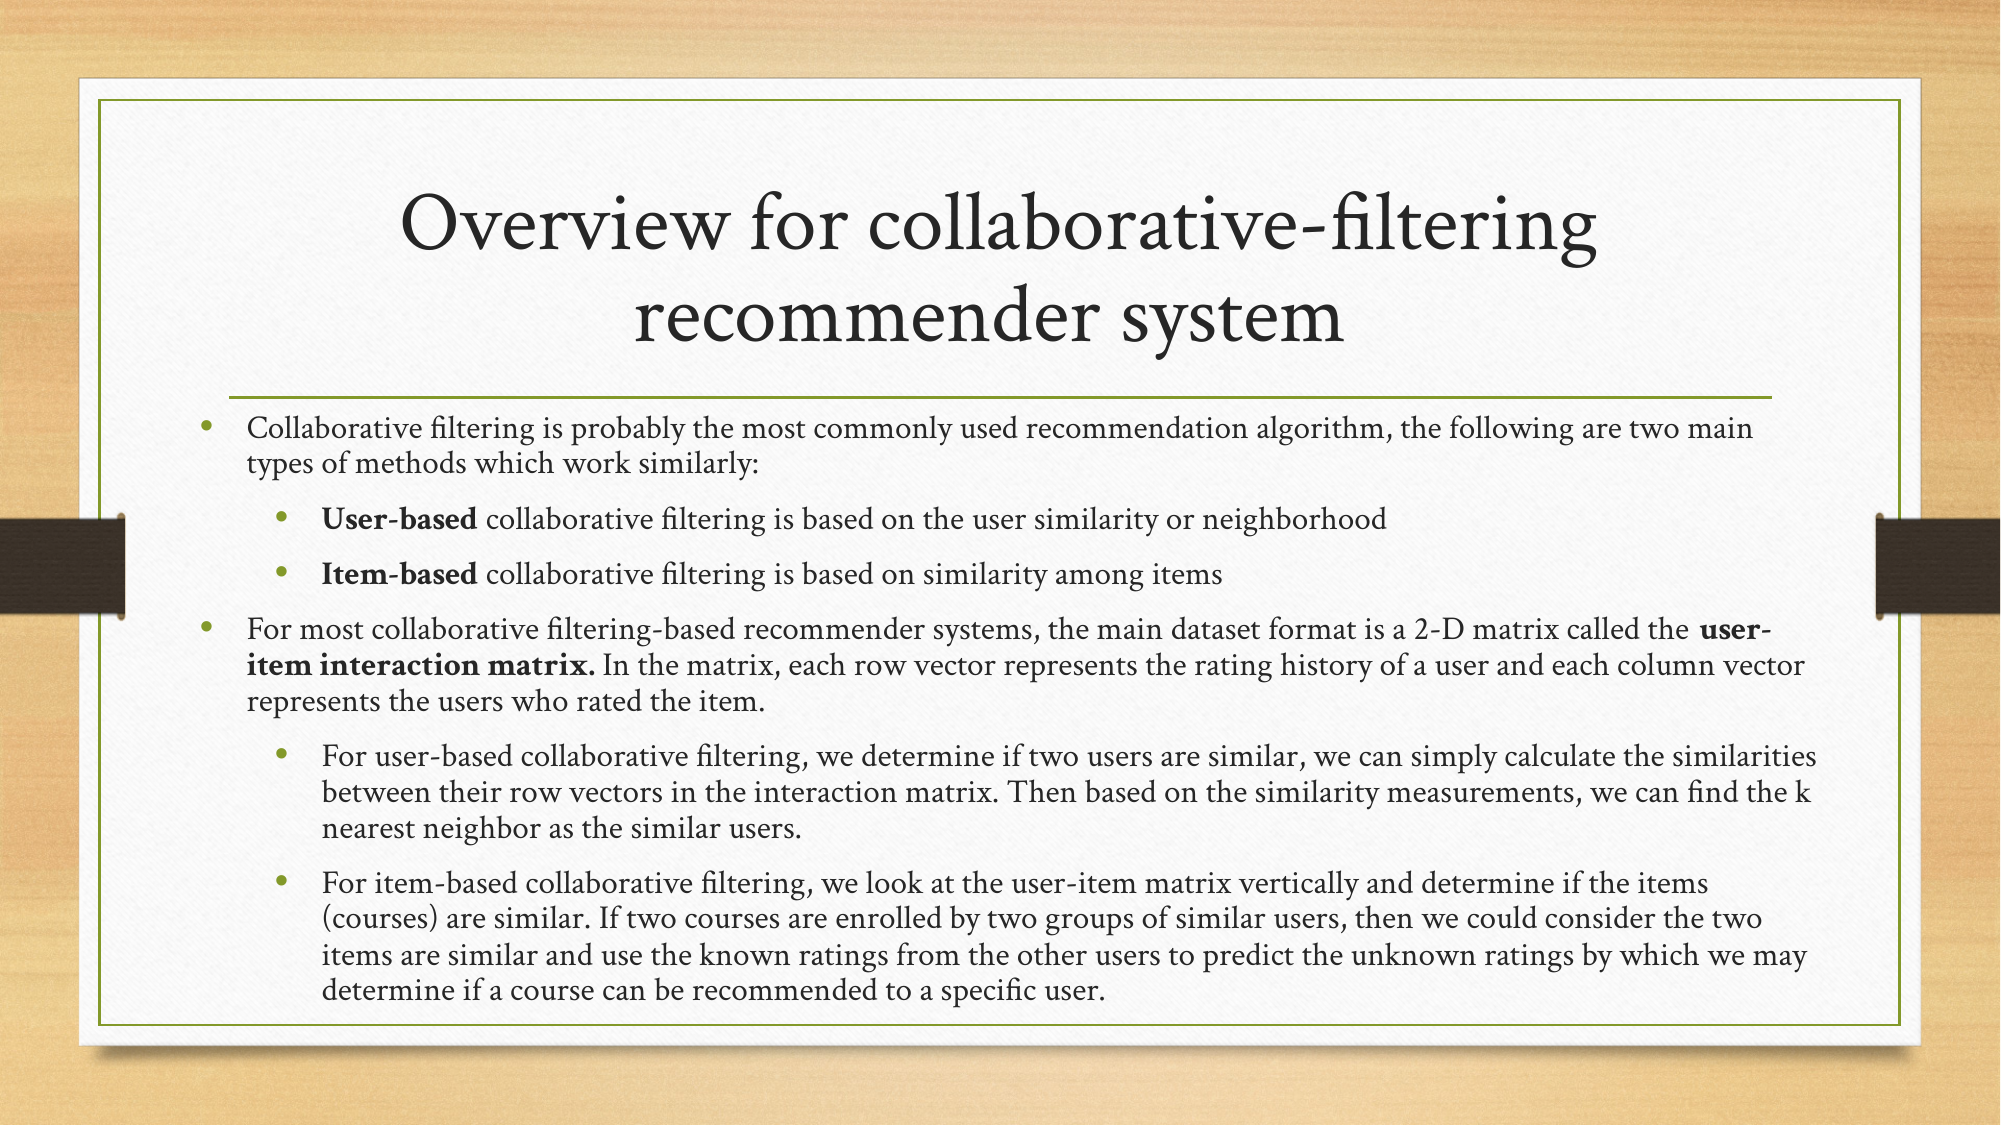

# Overview for collaborative-filtering recommender system
Collaborative filtering is probably the most commonly used recommendation algorithm, the following are two main types of methods which work similarly:
User-based collaborative filtering is based on the user similarity or neighborhood
Item-based collaborative filtering is based on similarity among items
For most collaborative filtering-based recommender systems, the main dataset format is a 2-D matrix called the user-item interaction matrix. In the matrix, each row vector represents the rating history of a user and each column vector represents the users who rated the item.
For user-based collaborative filtering, we determine if two users are similar, we can simply calculate the similarities between their row vectors in the interaction matrix. Then based on the similarity measurements, we can find the k nearest neighbor as the similar users.
For item-based collaborative filtering, we look at the user-item matrix vertically and determine if the items (courses) are similar. If two courses are enrolled by two groups of similar users, then we could consider the two items are similar and use the known ratings from the other users to predict the unknown ratings by which we may determine if a course can be recommended to a specific user.